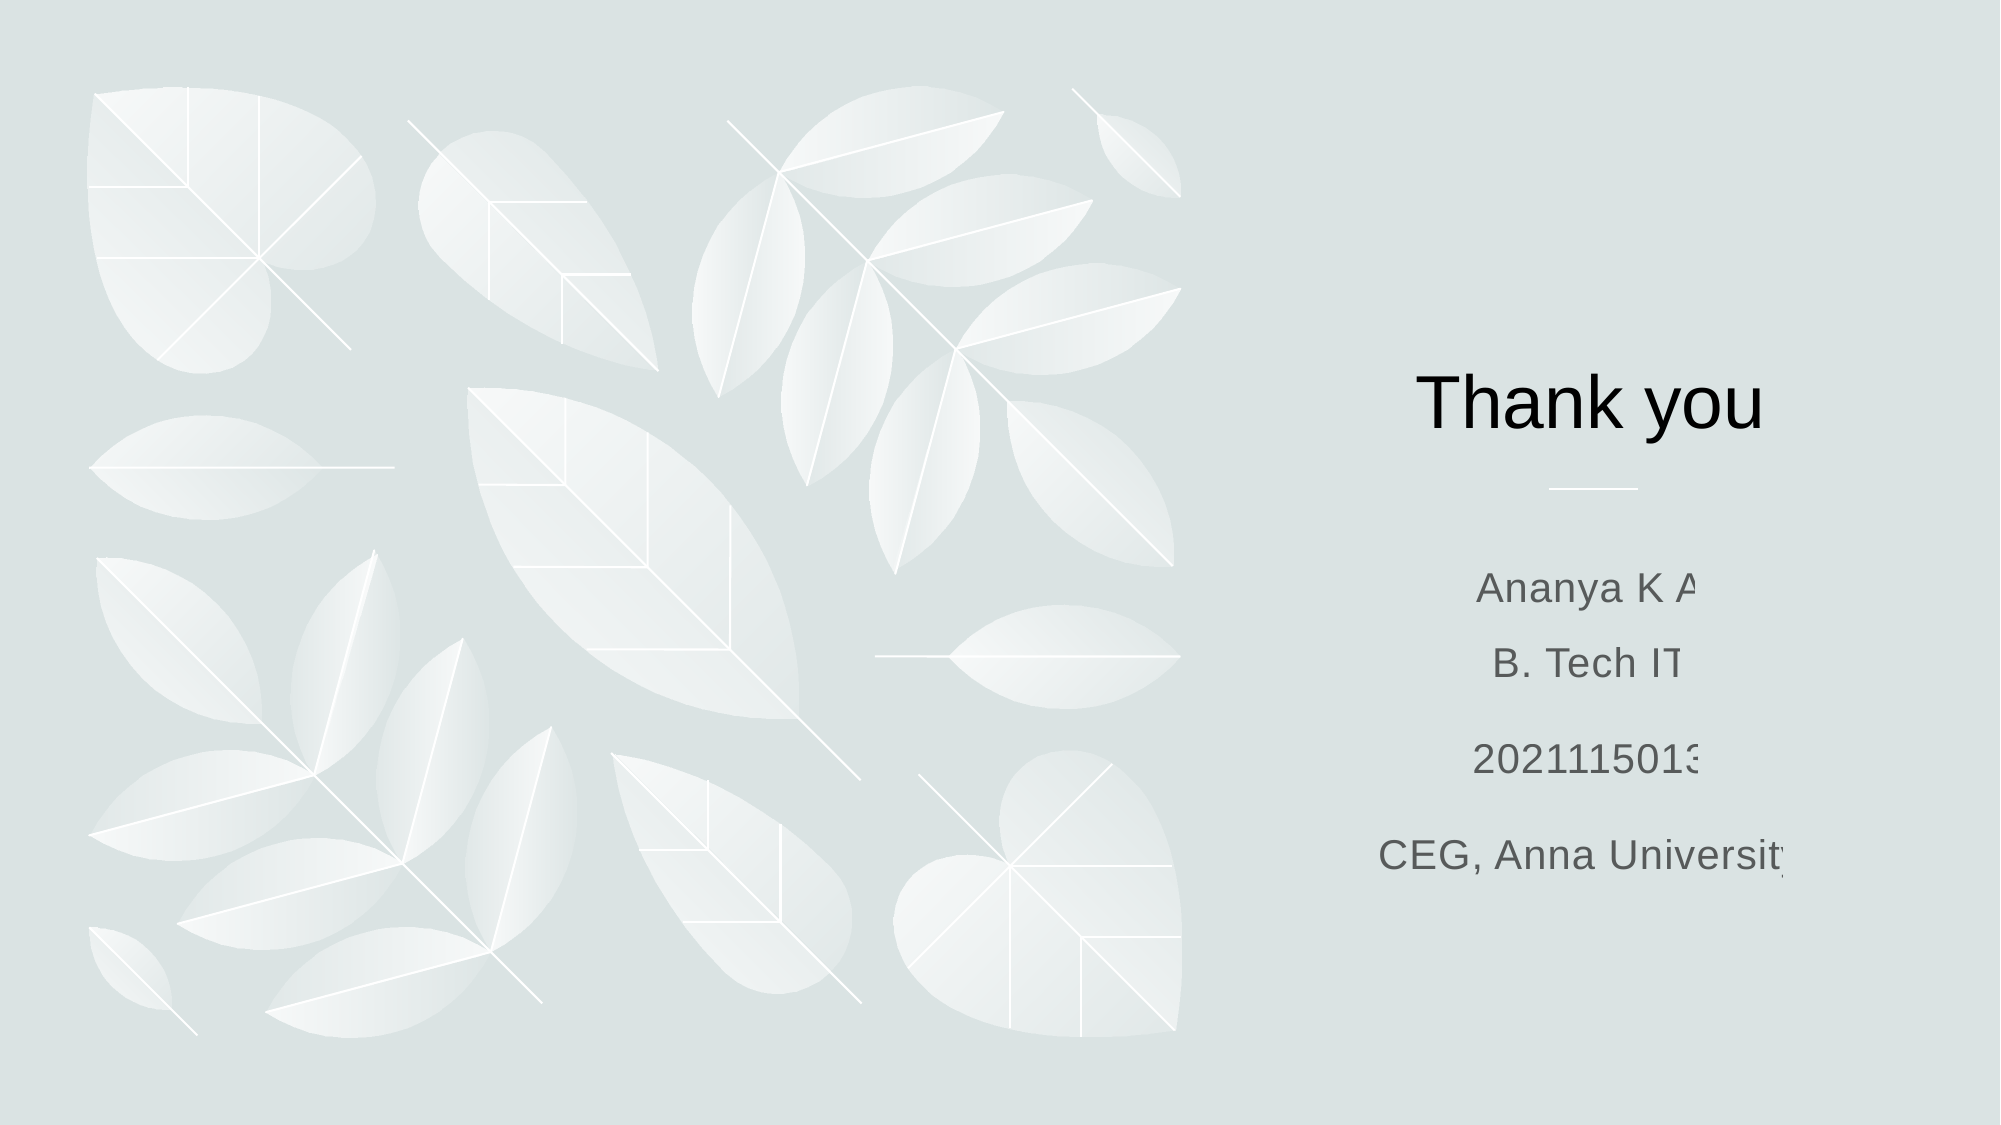

# Thank you
Ananya K A
B. Tech IT
2021115013
CEG, Anna University